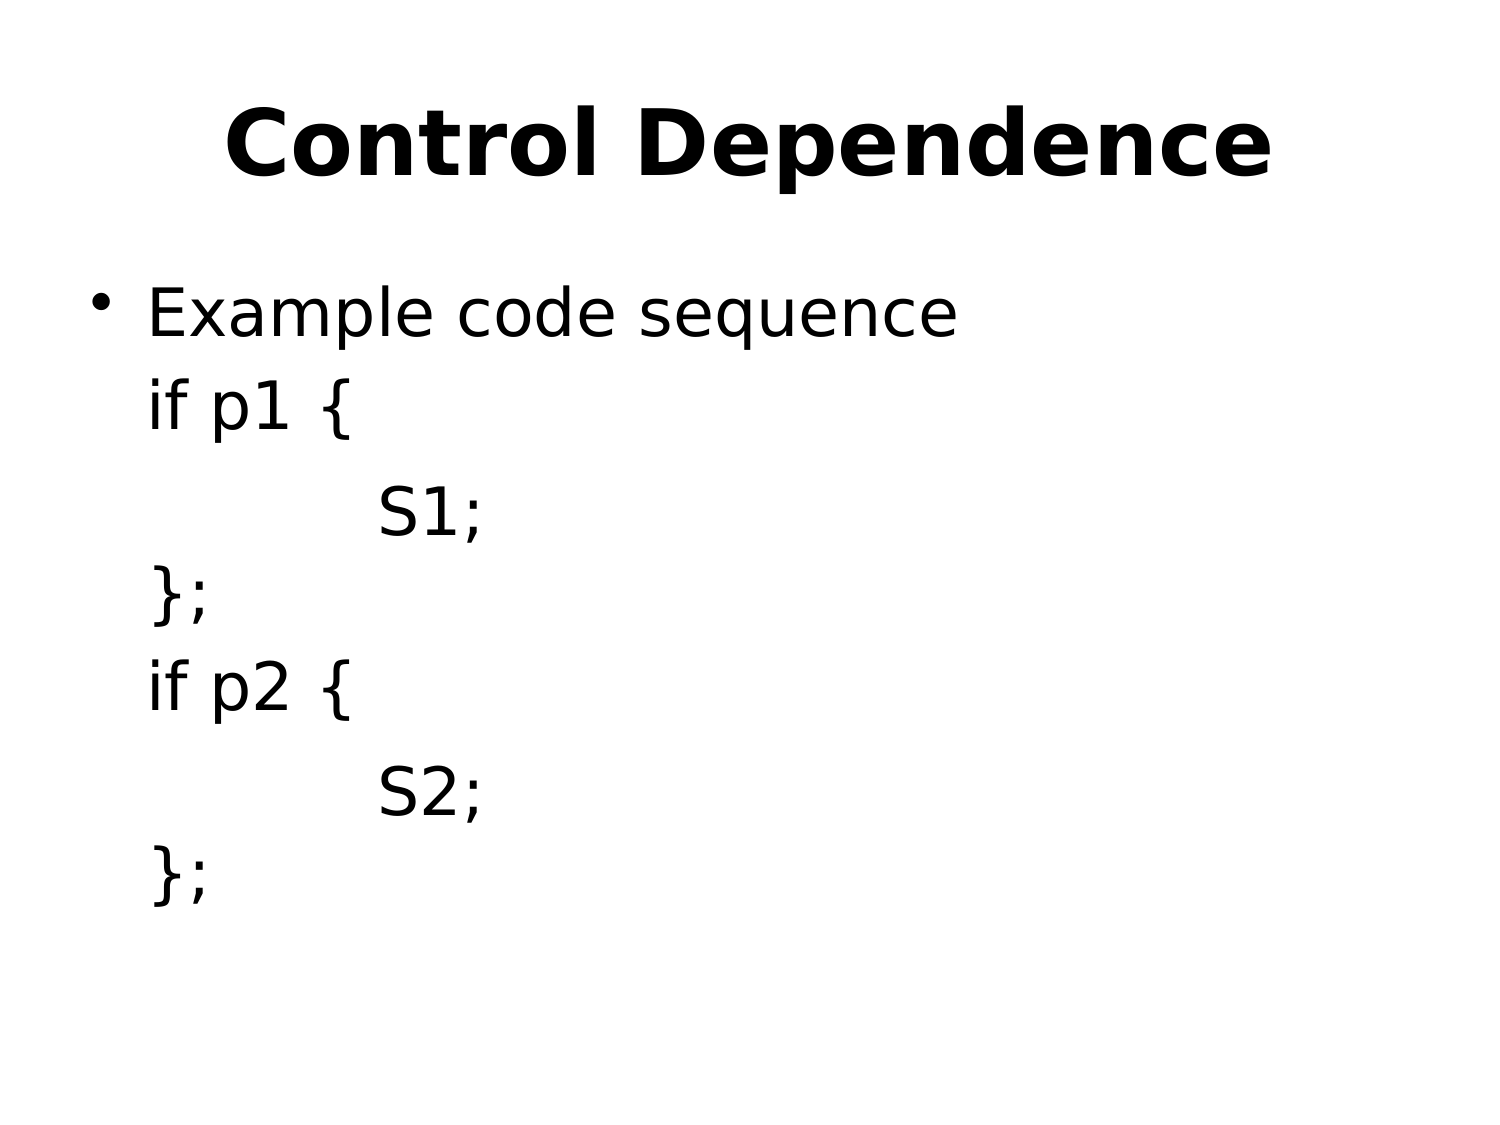

# Control Dependence
Example code sequence
	if p1 {

	};
	if p2 {

	};

S1;

S2;